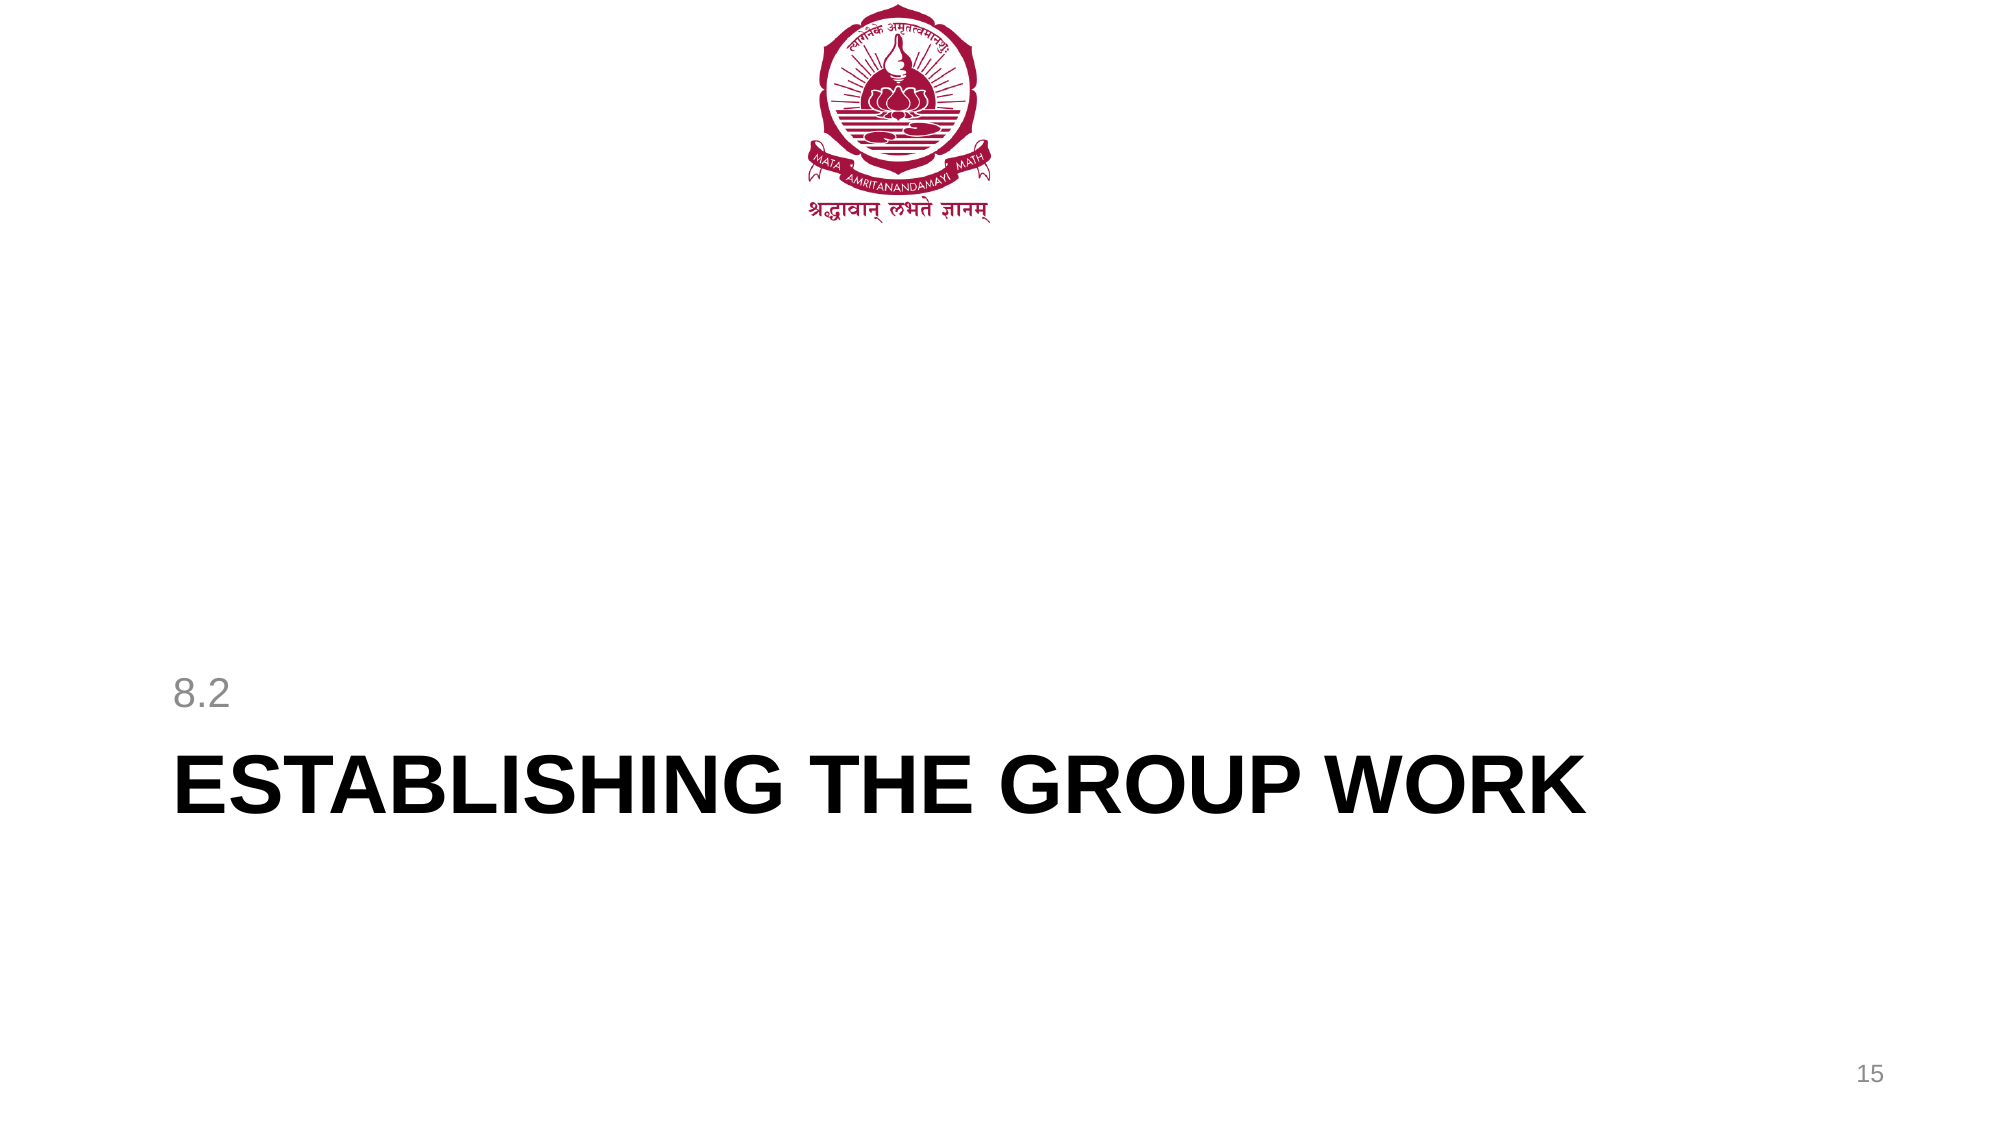

8.2
# Establishing the group work

15